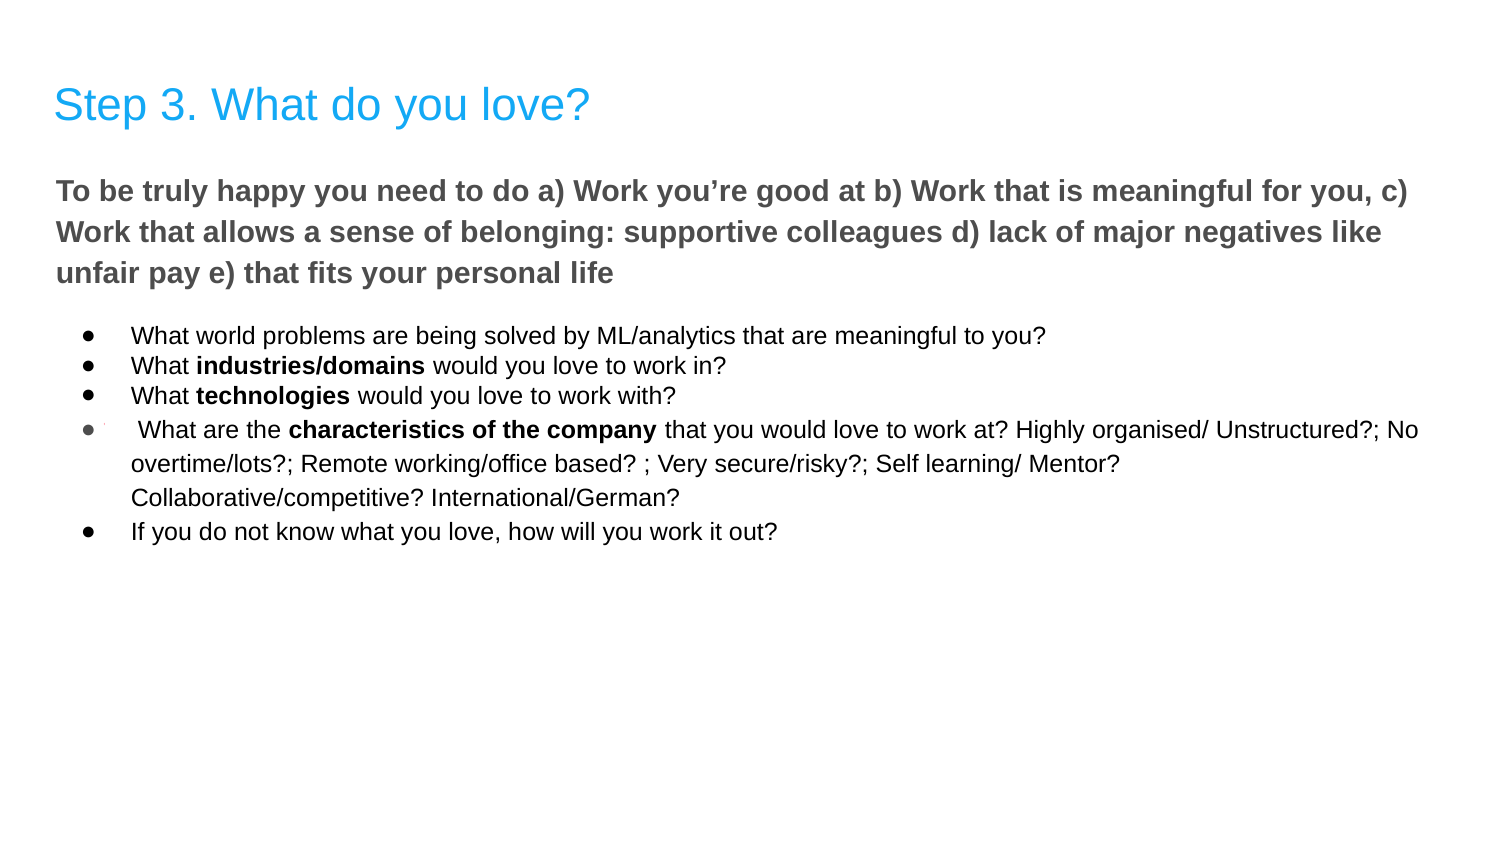

# Step 3. What do you love?
To be truly happy you need to do a) Work you’re good at b) Work that is meaningful for you, c) Work that allows a sense of belonging: supportive colleagues d) lack of major negatives like unfair pay e) that fits your personal life

What world problems are being solved by ML/analytics that are meaningful to you?
What industries/domains would you love to work in?
What technologies would you love to work with?
 What are the characteristics of the company that you would love to work at? Highly organised/ Unstructured?; No overtime/lots?; Remote working/office based? ; Very secure/risky?; Self learning/ Mentor? Collaborative/competitive? International/German?
If you do not know what you love, how will you work it out?